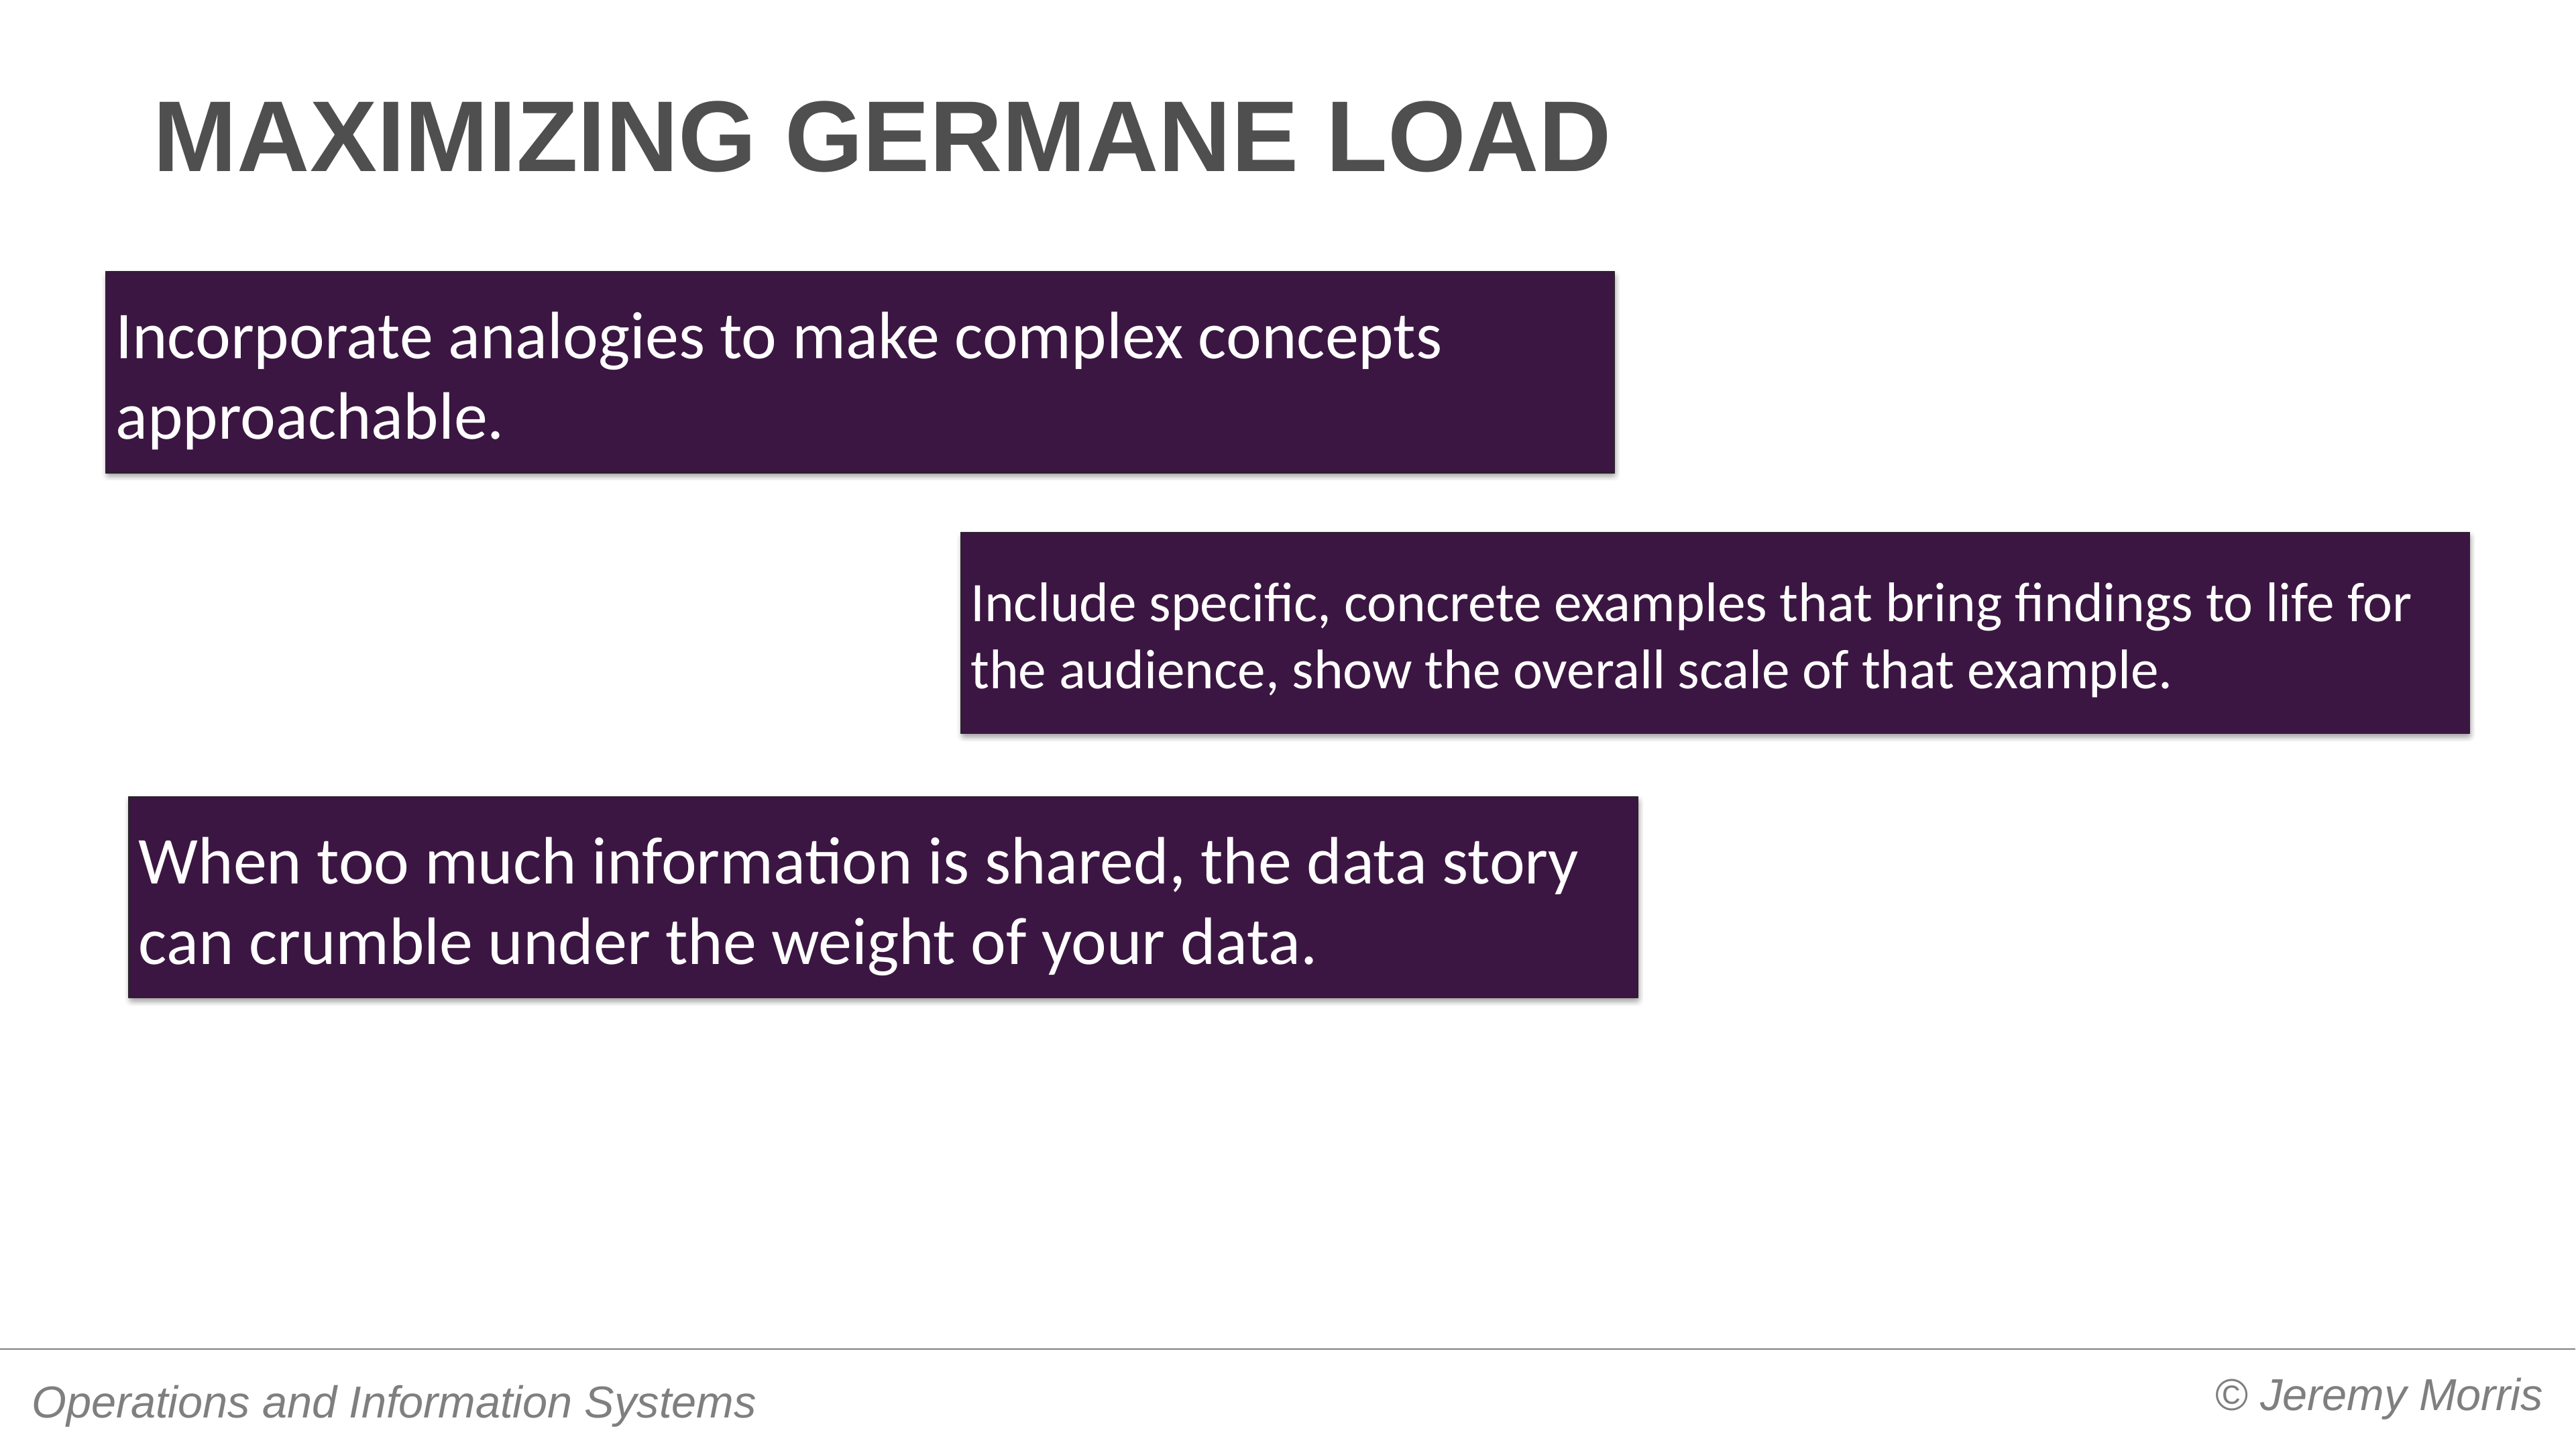

# Maximizing germane load
Incorporate analogies to make complex concepts approachable.
Include specific, concrete examples that bring findings to life for the audience, show the overall scale of that example.
When too much information is shared, the data story can crumble under the weight of your data.